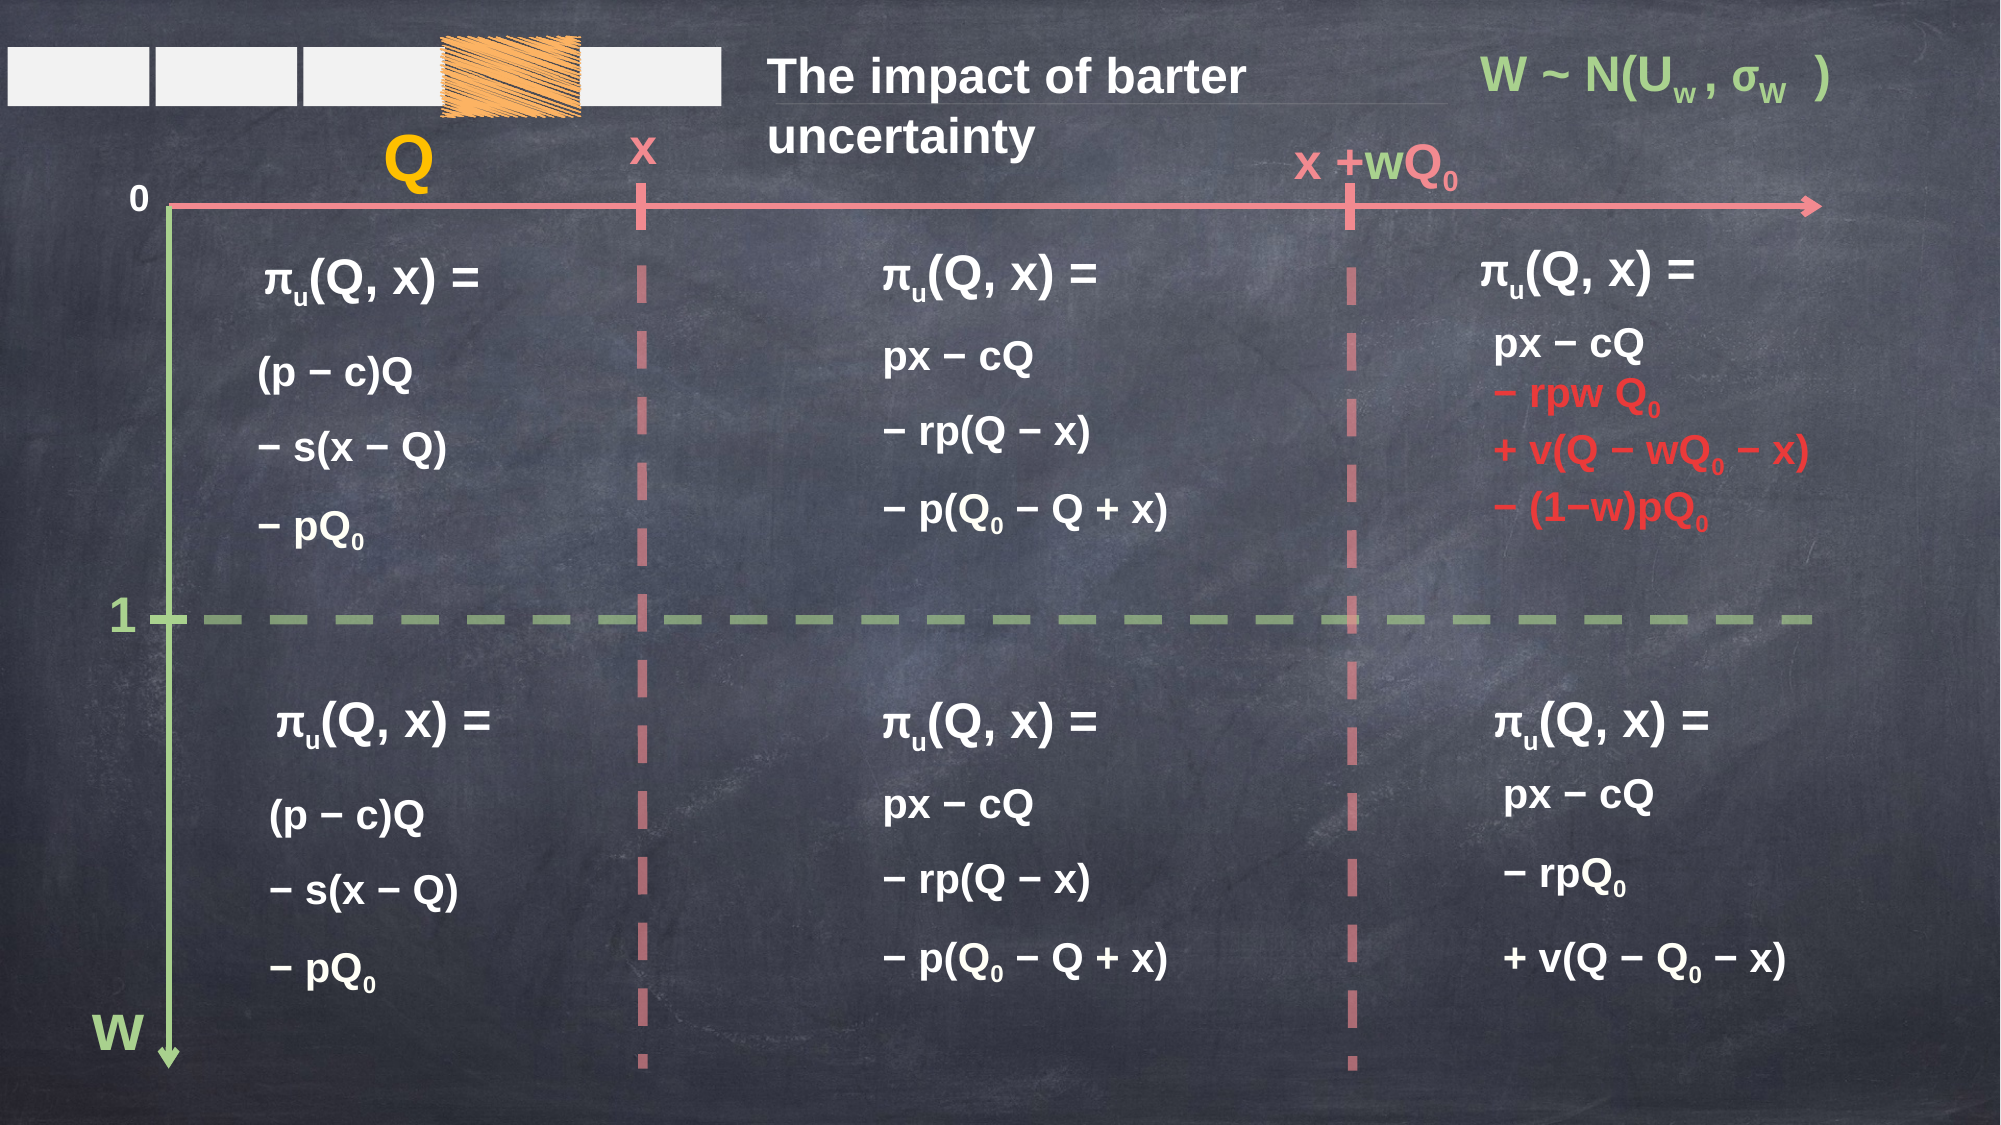

W ~ N(Uw , σW  )

The impact of barter uncertainty

Q
x
x +wQ0
0
πu(Q, x) =
πu(Q, x) =
πu(Q, x) =
px − cQ
− rp(Q − x)
− p(Q0 − Q + x)
px − cQ
− rpw Q0
+ v(Q − wQ0 − x)
− (1−w)pQ0

(p − c)Q
− s(x − Q)
− pQ0

1
πu(Q, x) =
πu(Q, x) =
πu(Q, x) =
px − cQ
− rpQ0
+ v(Q − Q0 − x)

px − cQ
− rp(Q − x)
− p(Q0 − Q + x)
(p − c)Q
− s(x − Q)
− pQ0

w